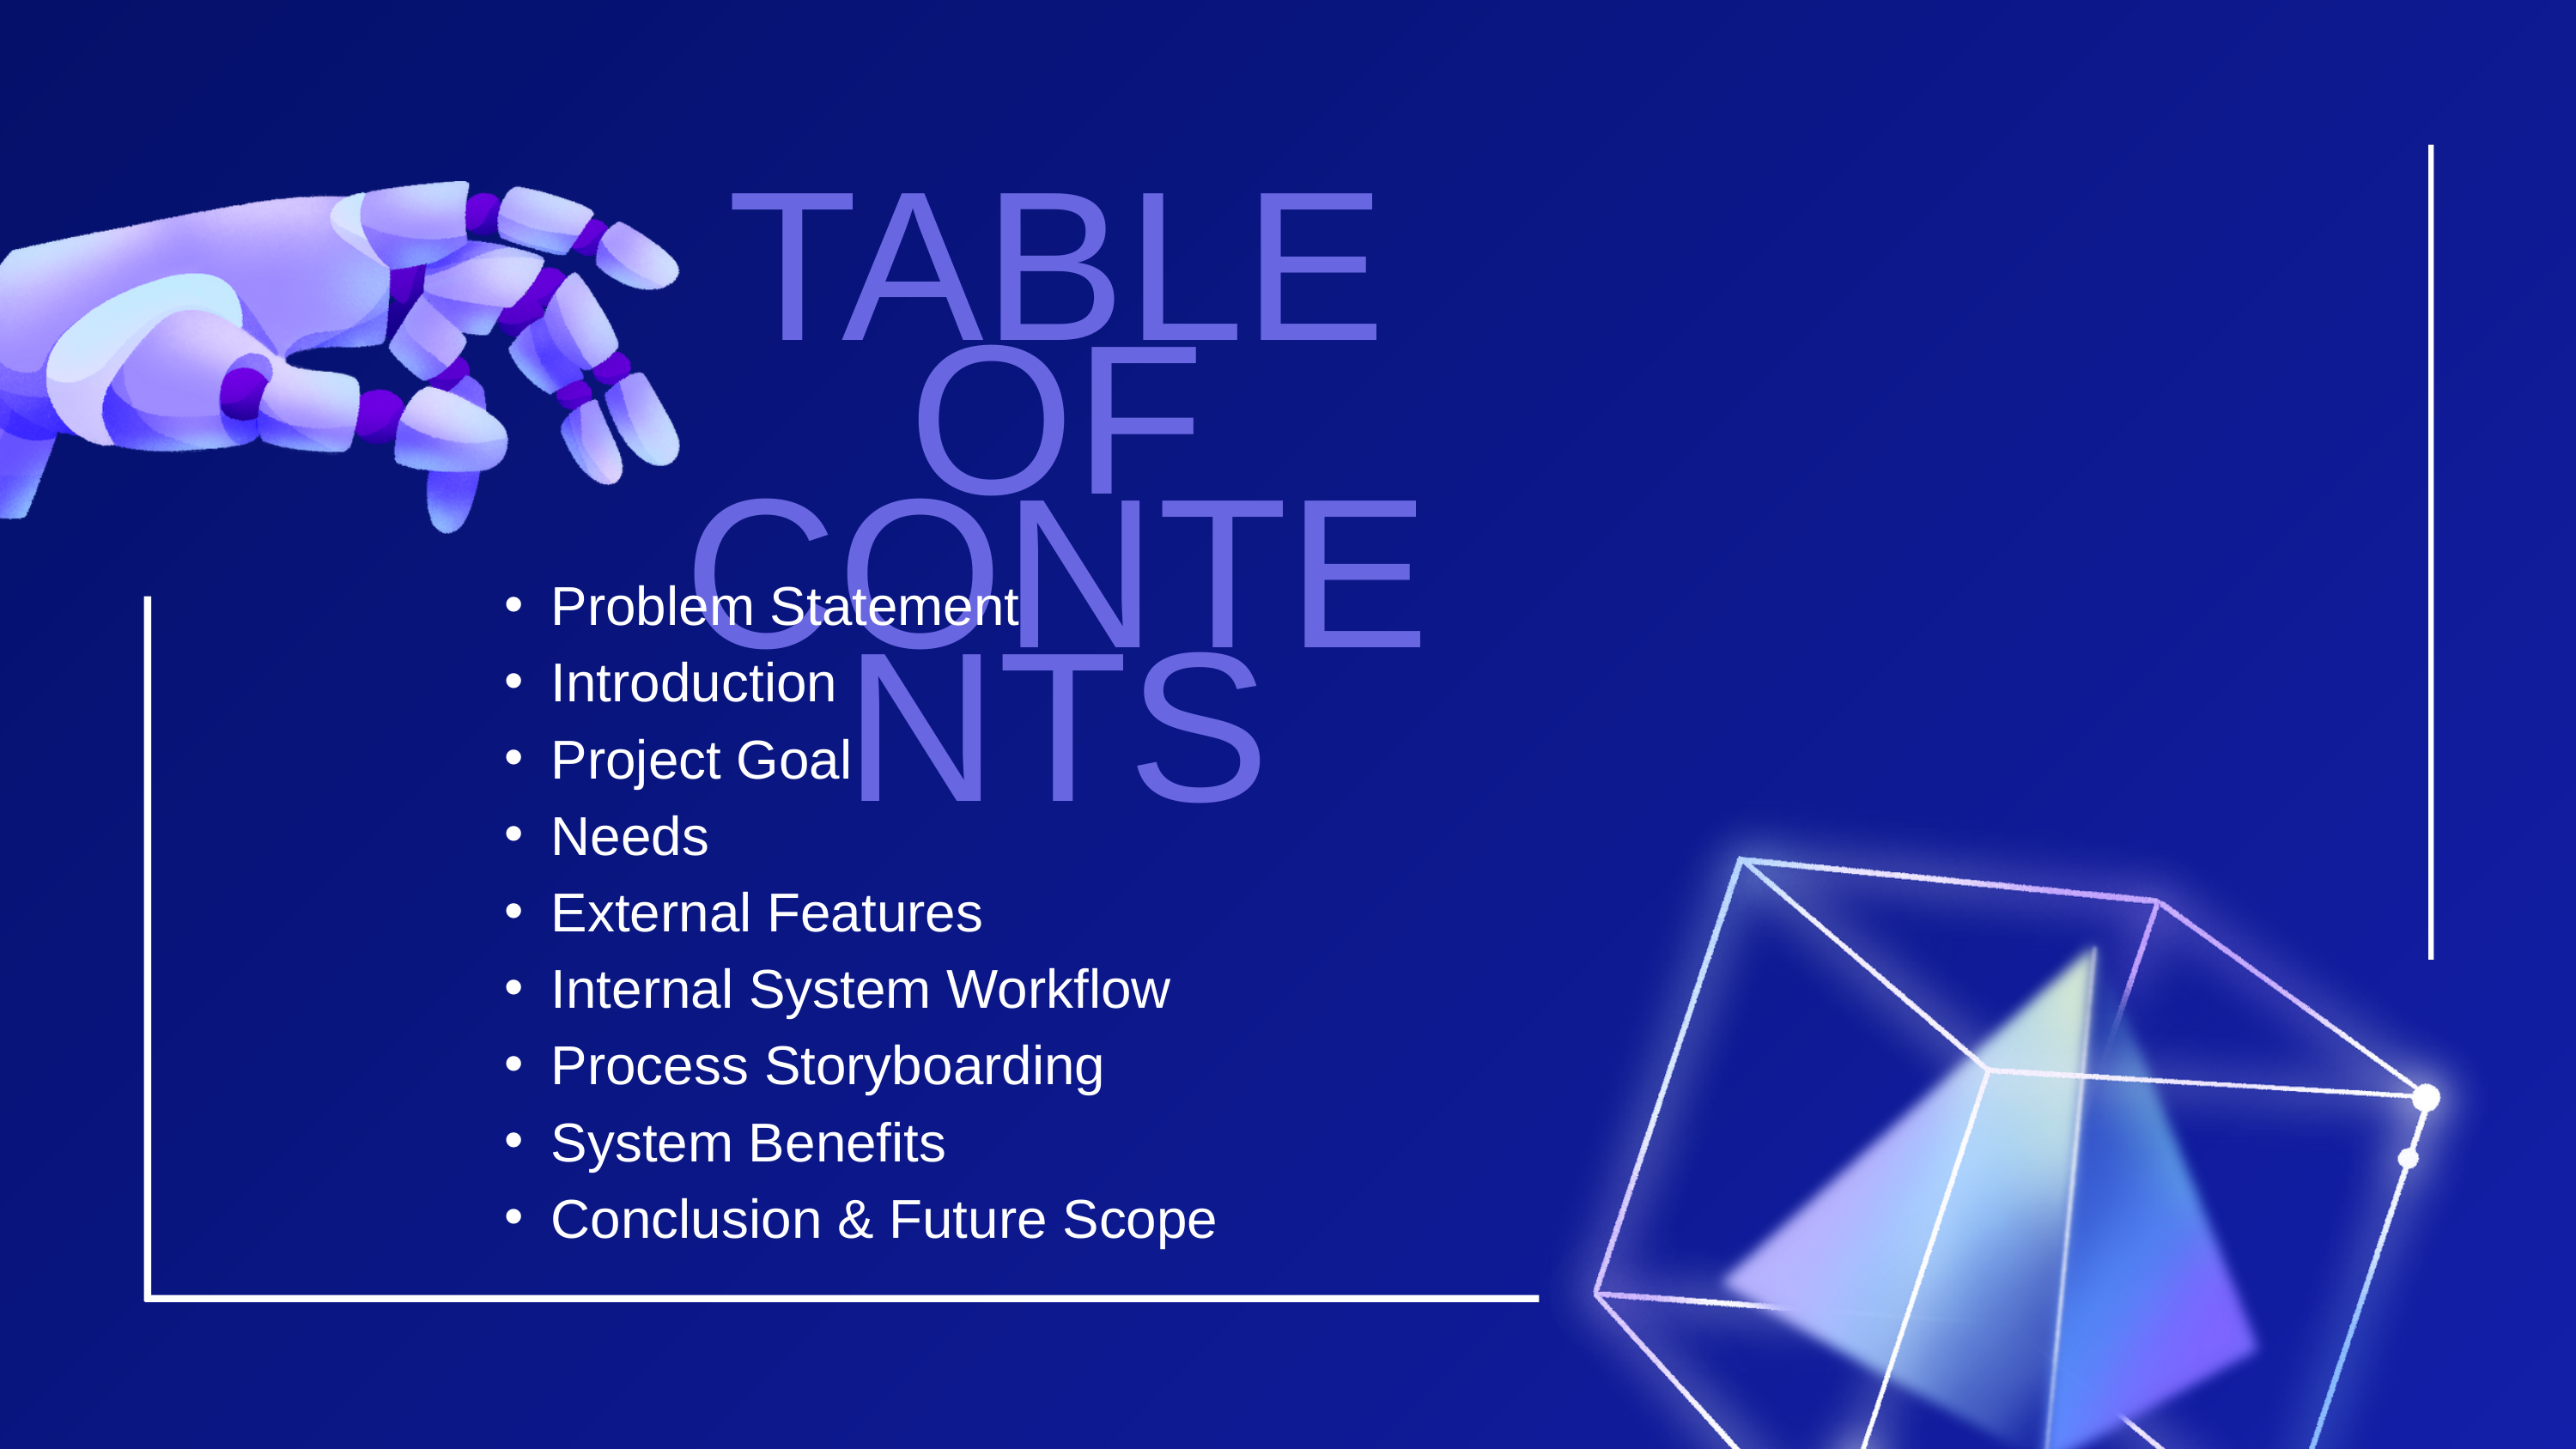

TABLE OF CONTENTS
Problem Statement
Introduction
Project Goal
Needs
External Features
Internal System Workflow
Process Storyboarding
System Benefits
Conclusion & Future Scope